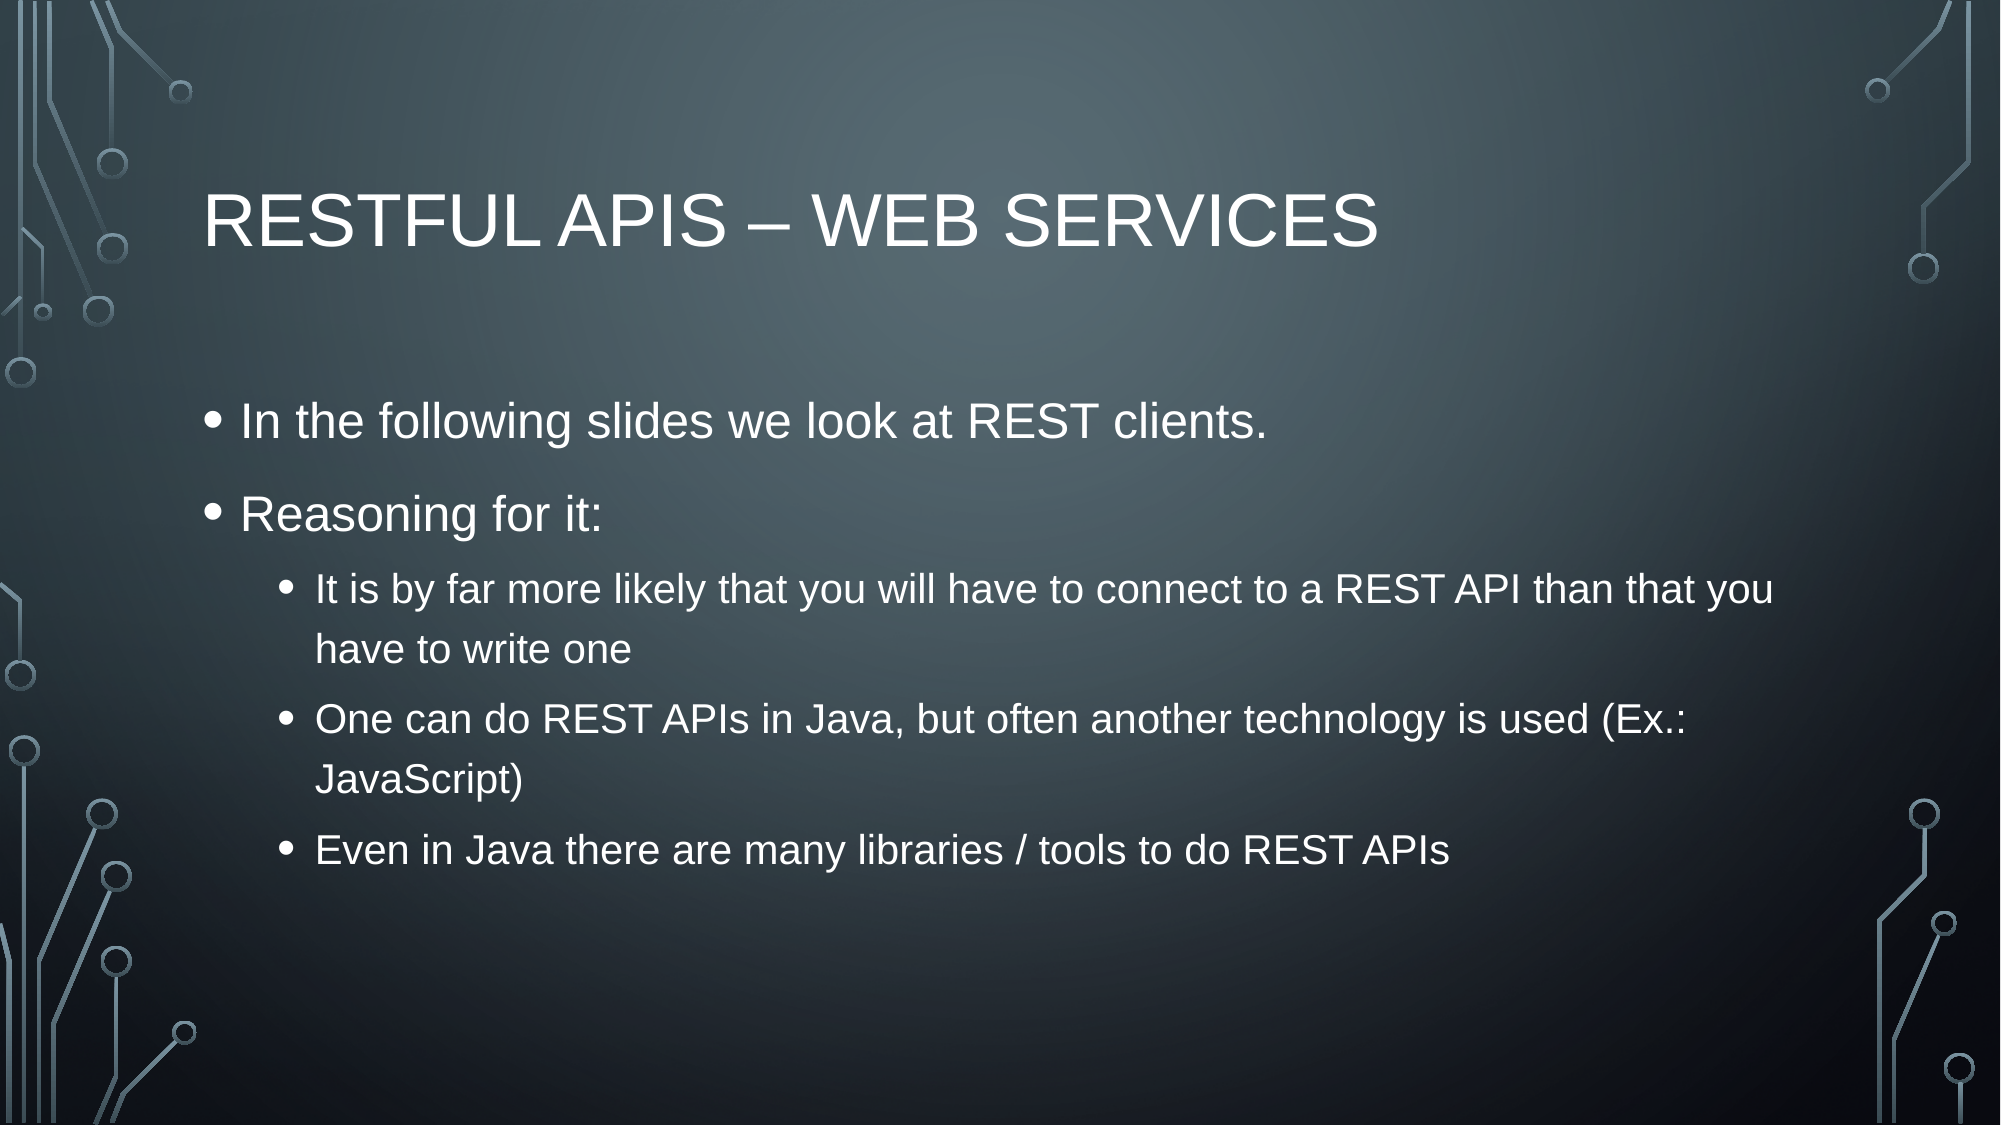

# Restful APIs – Web Services
In the following slides we look at REST clients.
Reasoning for it:
It is by far more likely that you will have to connect to a REST API than that you have to write one
One can do REST APIs in Java, but often another technology is used (Ex.: JavaScript)
Even in Java there are many libraries / tools to do REST APIs